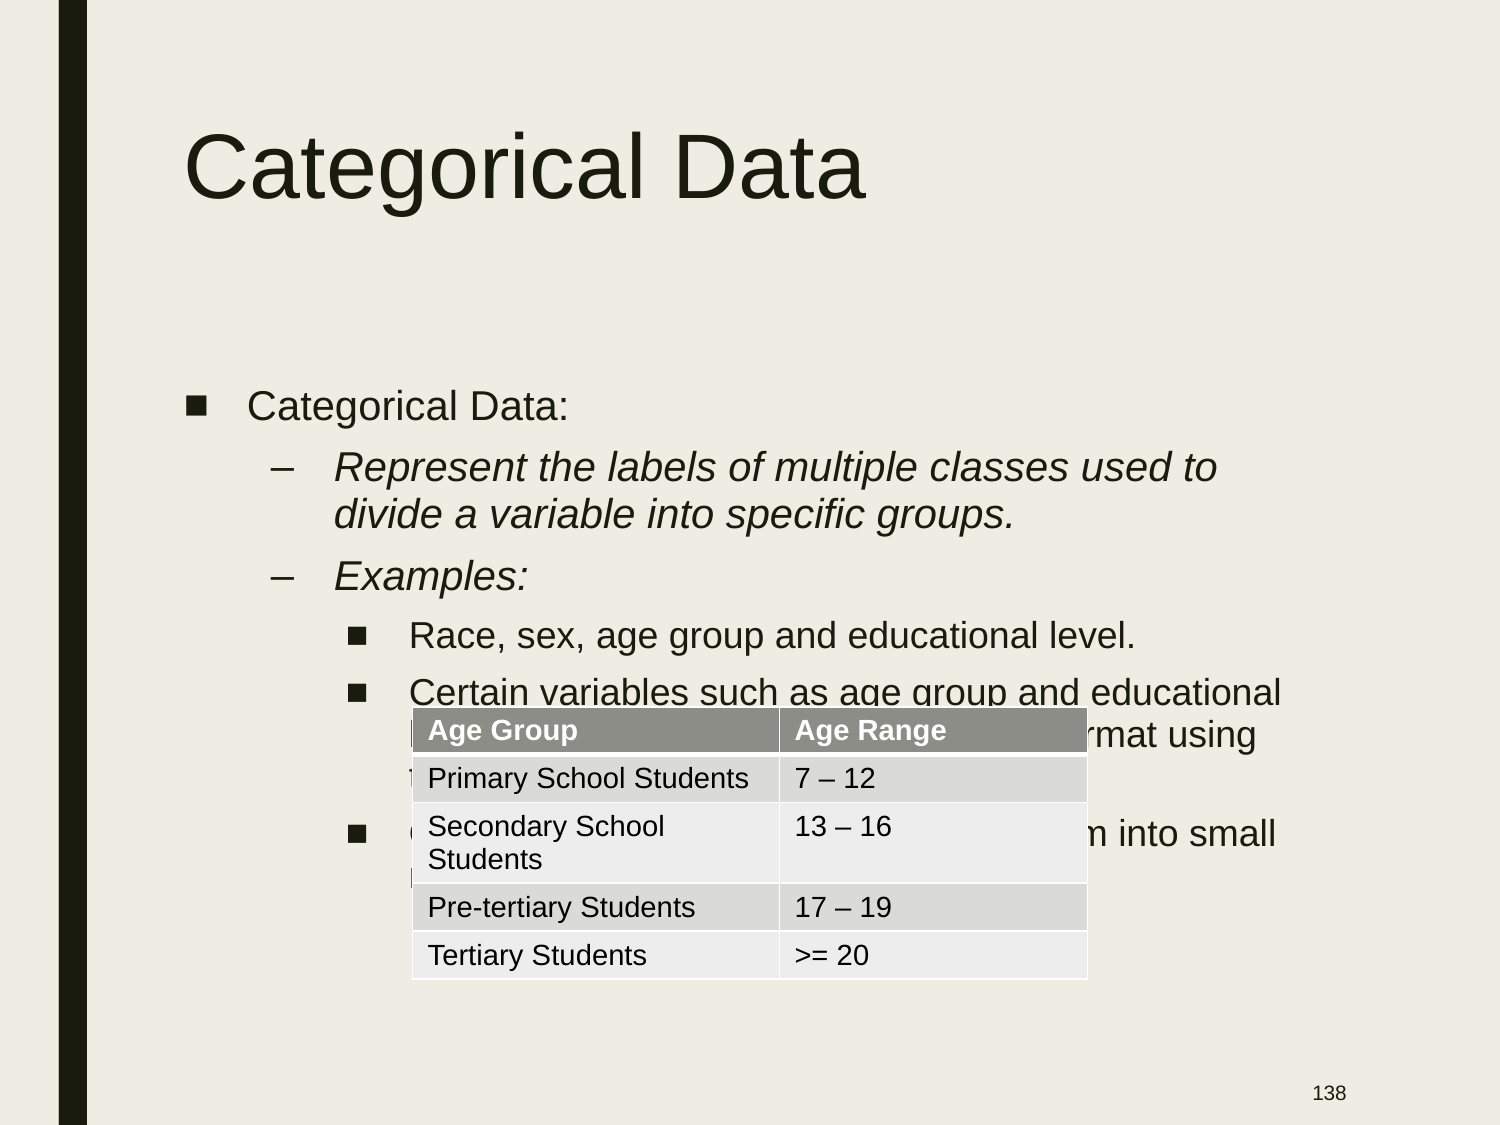

# Categorical Data
Categorical Data:
Represent the labels of multiple classes used to divide a variable into specific groups.
Examples:
Race, sex, age group and educational level.
Certain variables such as age group and educational level may be represented in numerical format using their exact values.
Often more informative to categorise them into small number of ordered classes.

| Age Group | Age Range |
| --- | --- |
| Primary School Students | 7 – 12 |
| Secondary School Students | 13 – 16 |
| Pre-tertiary Students | 17 – 19 |
| Tertiary Students | >= 20 |
138